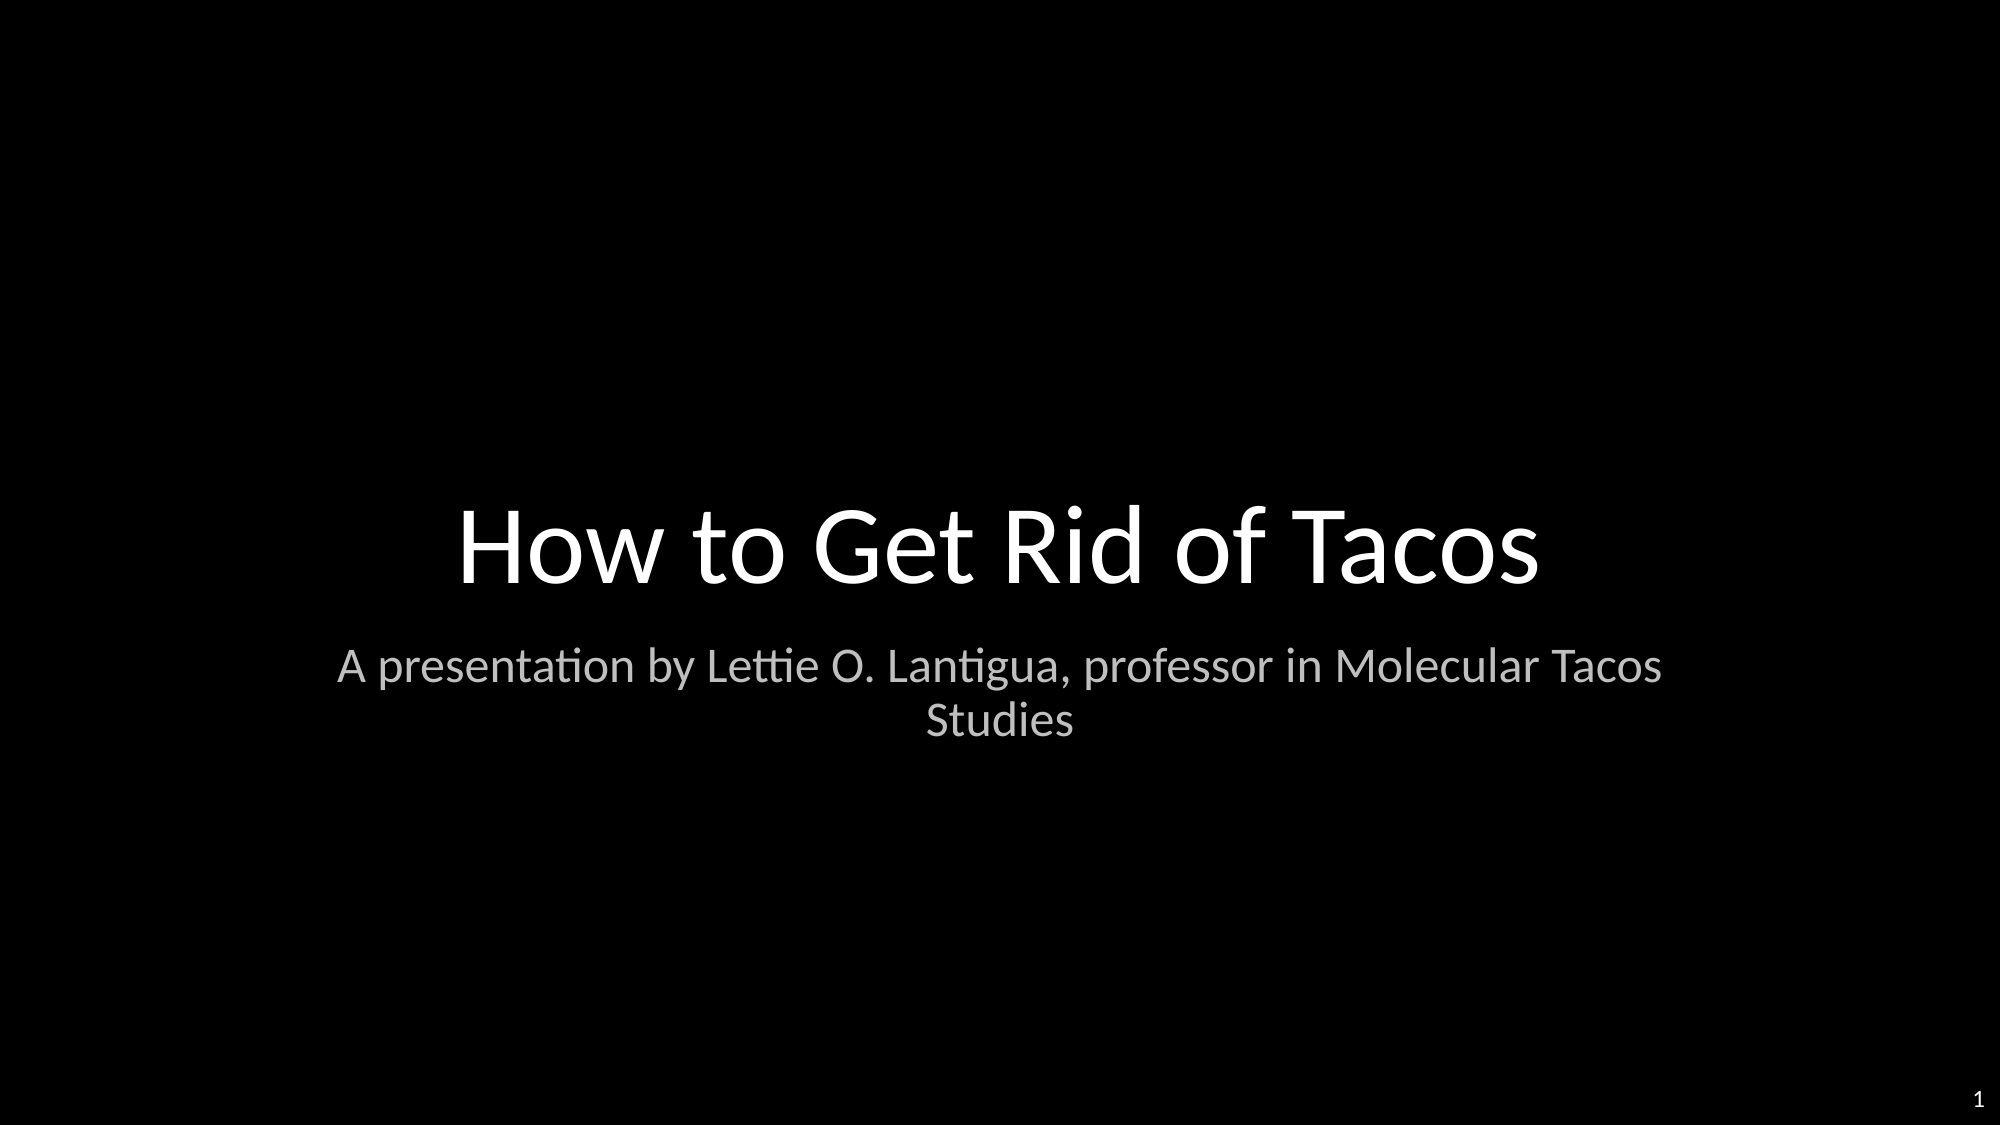

# How to Get Rid of Tacos
A presentation by Lettie O. Lantigua, professor in Molecular Tacos Studies